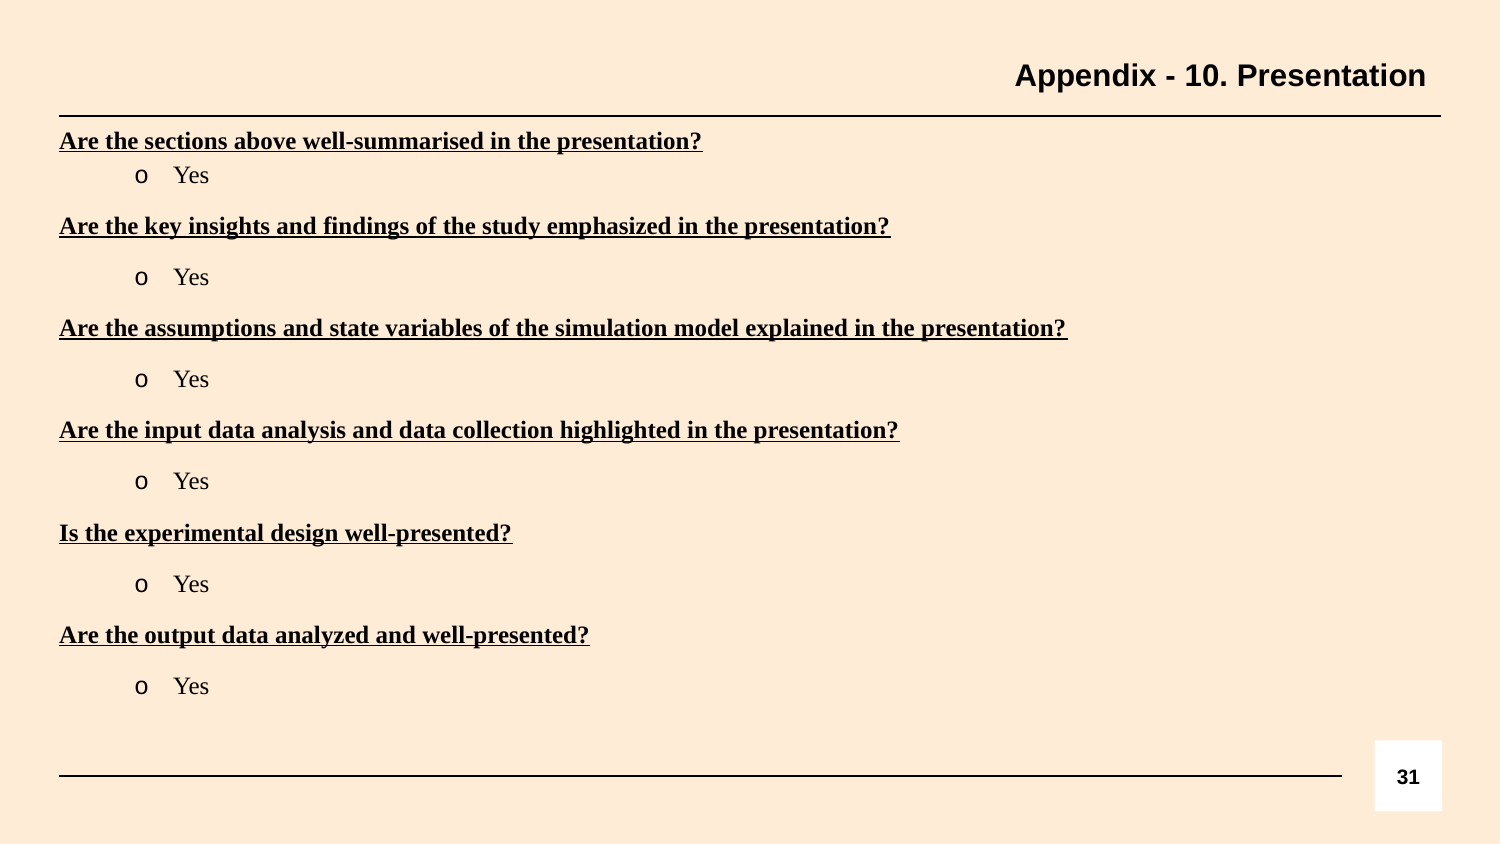

# Appendix - 10. Presentation
Are the sections above well-summarised in the presentation?
o    Yes
Are the key insights and findings of the study emphasized in the presentation?
o    Yes
Are the assumptions and state variables of the simulation model explained in the presentation?
o    Yes
Are the input data analysis and data collection highlighted in the presentation?
o    Yes
Is the experimental design well-presented?
o    Yes
Are the output data analyzed and well-presented?
o    Yes

31